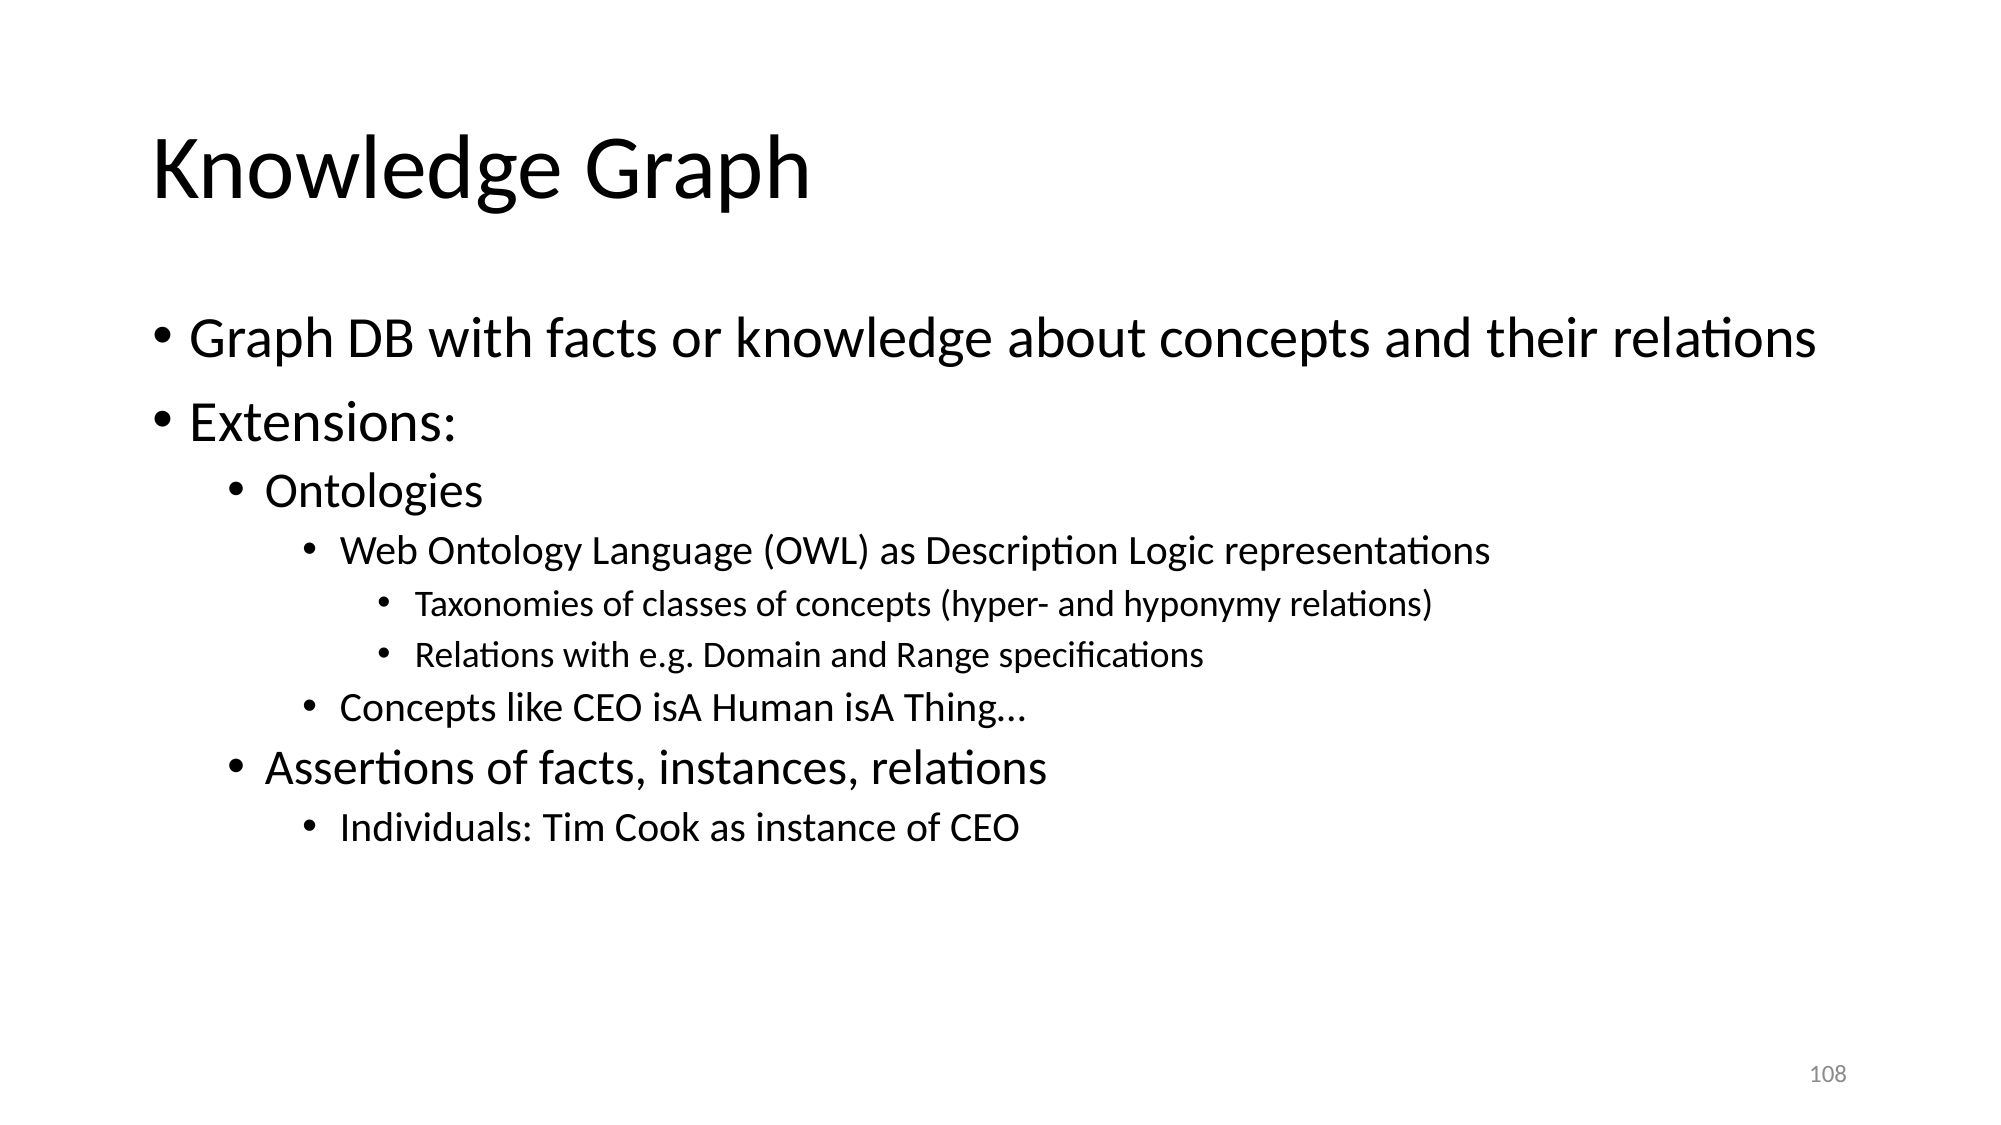

# Knowledge Graph
Graph DB with facts or knowledge about concepts and their relations
Extensions:
Ontologies
Web Ontology Language (OWL) as Description Logic representations
Taxonomies of classes of concepts (hyper- and hyponymy relations)
Relations with e.g. Domain and Range specifications
Concepts like CEO isA Human isA Thing…
Assertions of facts, instances, relations
Individuals: Tim Cook as instance of CEO

108